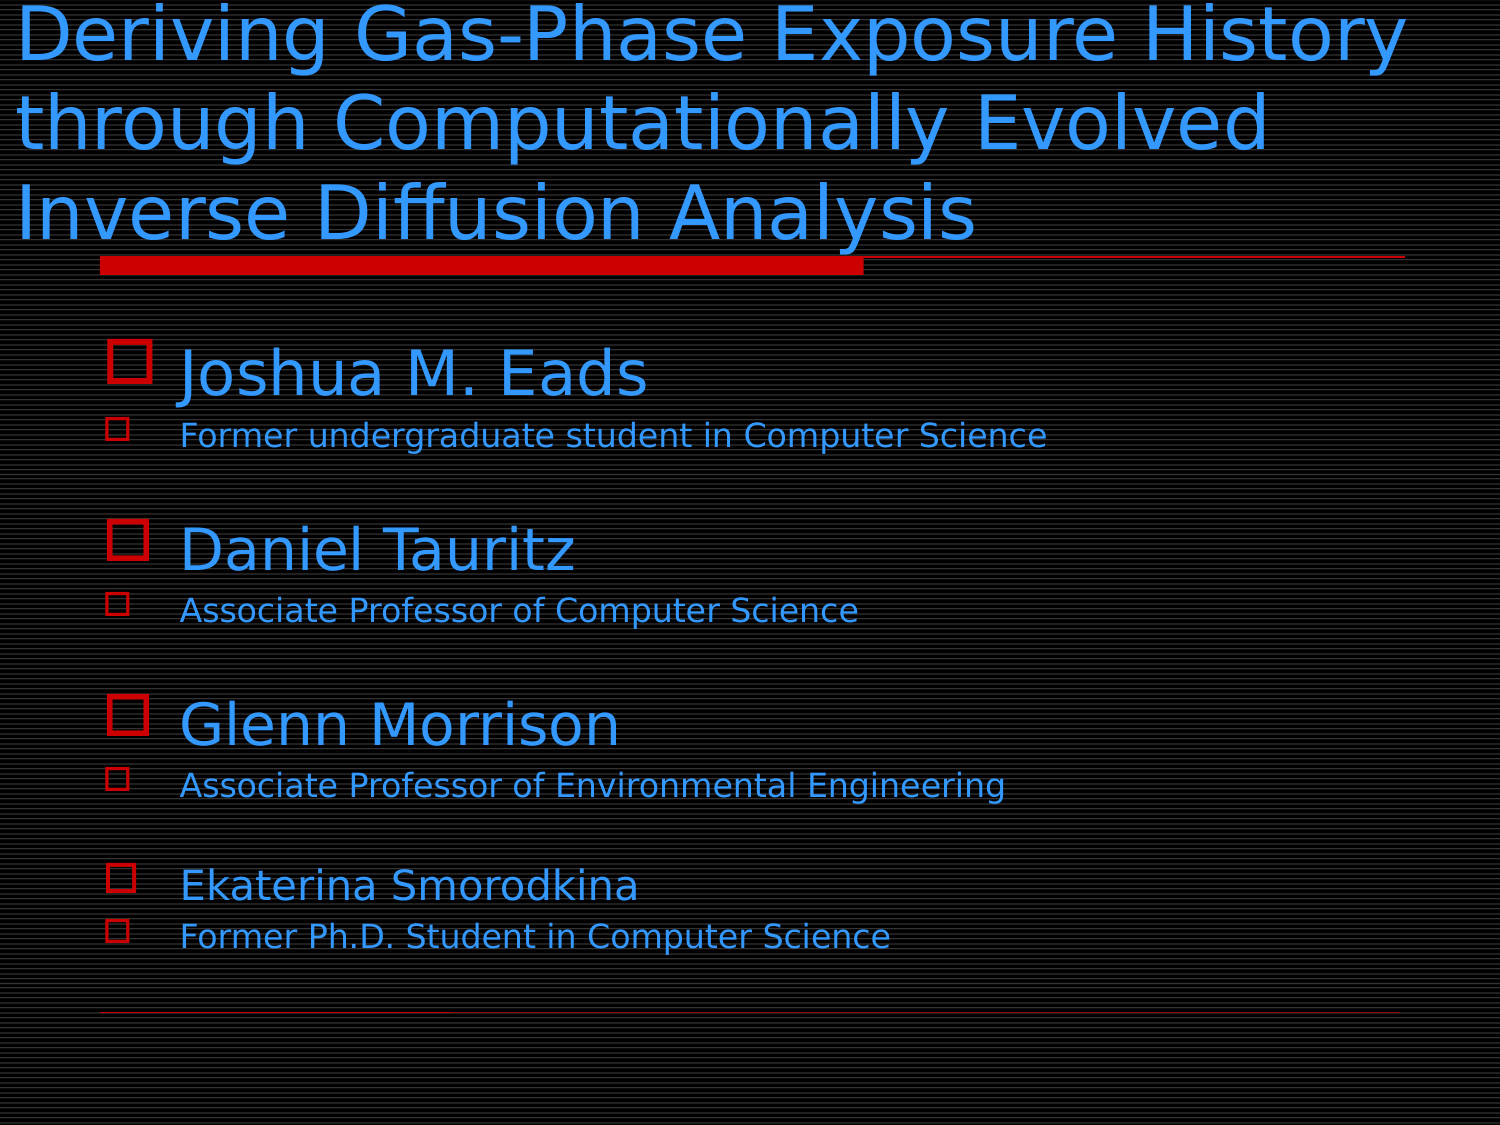

# Deriving Gas-Phase Exposure History through Computationally Evolved Inverse Diffusion Analysis
Joshua M. Eads
Former undergraduate student in Computer Science

Daniel Tauritz
Associate Professor of Computer Science

Glenn Morrison
Associate Professor of Environmental Engineering

Ekaterina Smorodkina
Former Ph.D. Student in Computer Science